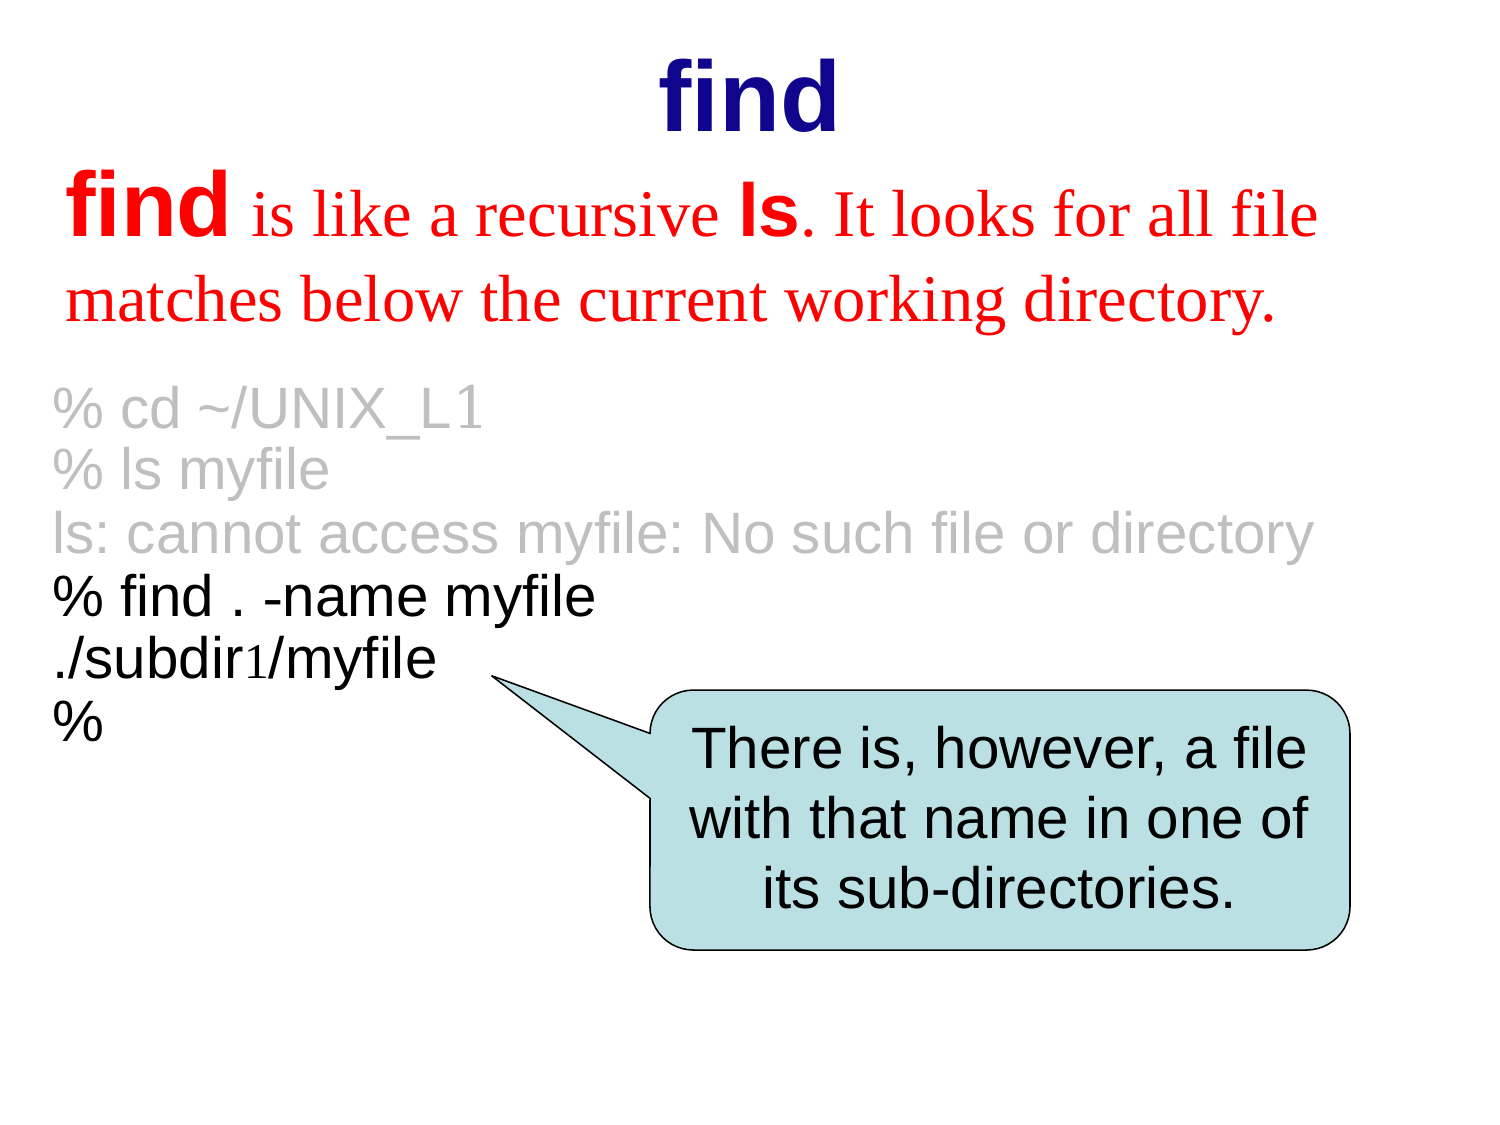

find
find is like a recursive ls. It looks for all file matches below the current working directory.

% cd ~/UNIX_L1
% ls myfile
ls: cannot access myfile: No such file or directory
% find . -name myfile
./subdir1/myfile
% ls *y?il*
myfile3
% find . -name "*y?il*"
./myfile3
./subdir1/any_il_
./subdir1/myfile
There is, however, a file with that name in one of
its sub-directories.